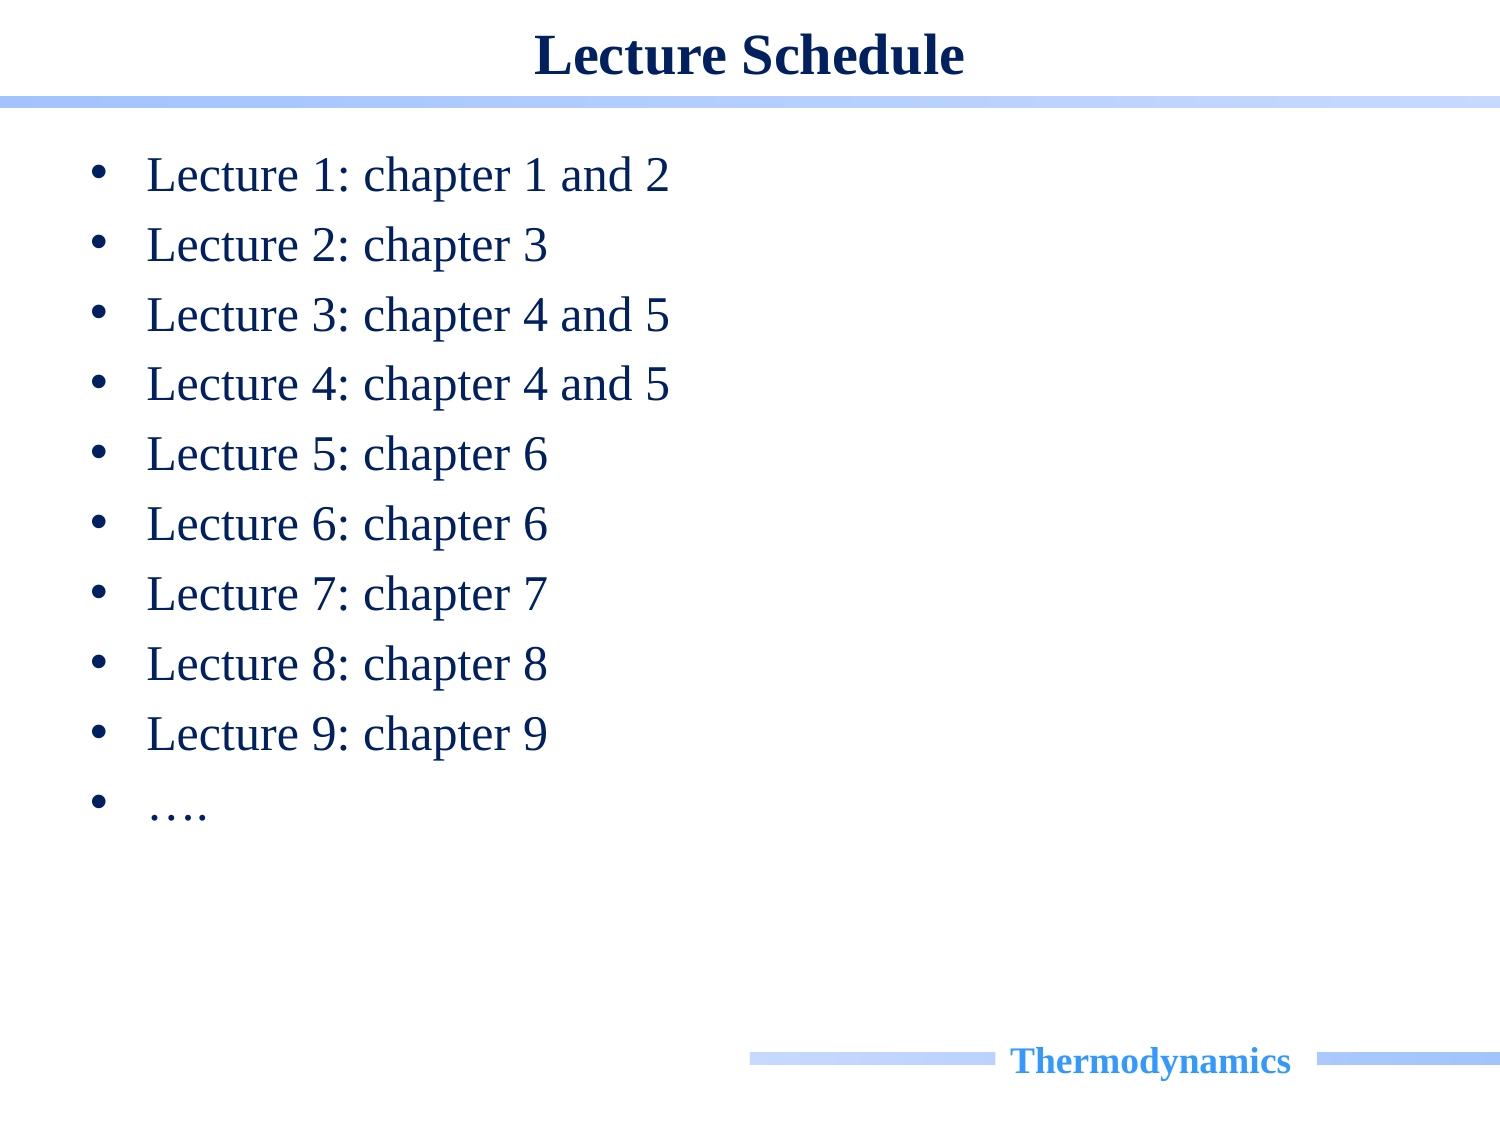

# Lecture Schedule
Lecture 1: chapter 1 and 2
Lecture 2: chapter 3
Lecture 3: chapter 4 and 5
Lecture 4: chapter 4 and 5
Lecture 5: chapter 6
Lecture 6: chapter 6
Lecture 7: chapter 7
Lecture 8: chapter 8
Lecture 9: chapter 9
….